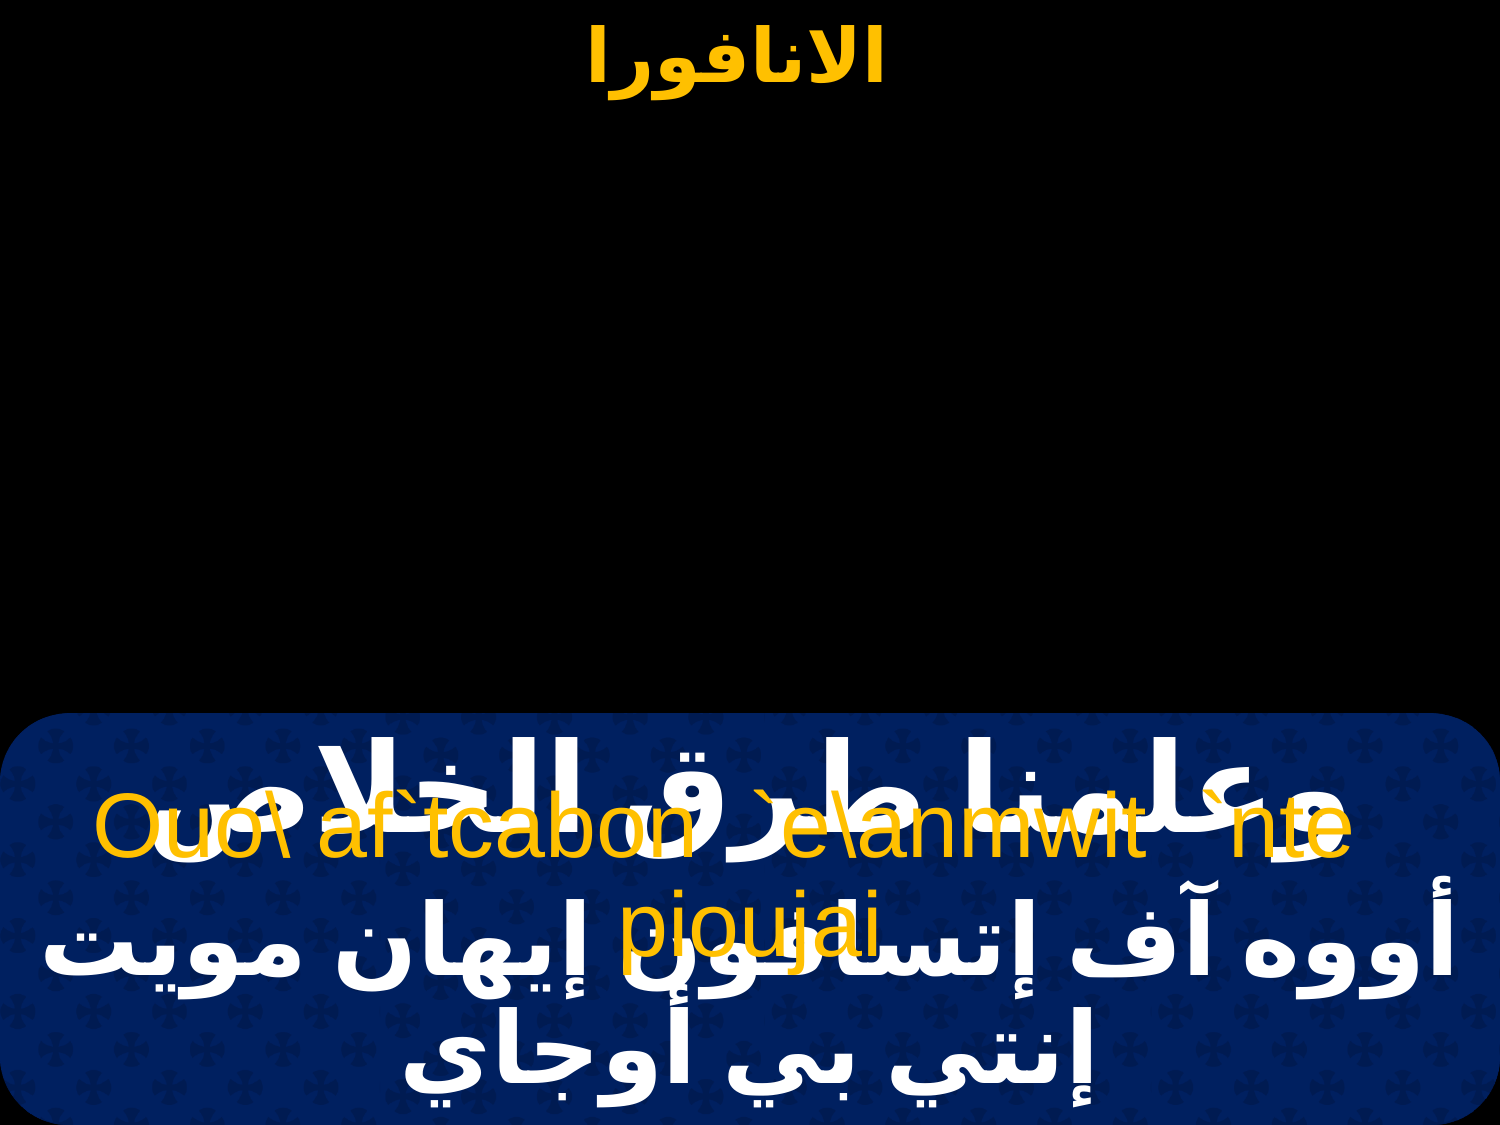

# وعلمنا طرق الخلاص
Ouo\ af`tcabon  `e\anmwit  `nte   pioujai
أووه آف إتسافون إيهان مويت إنتي بي أوجاي